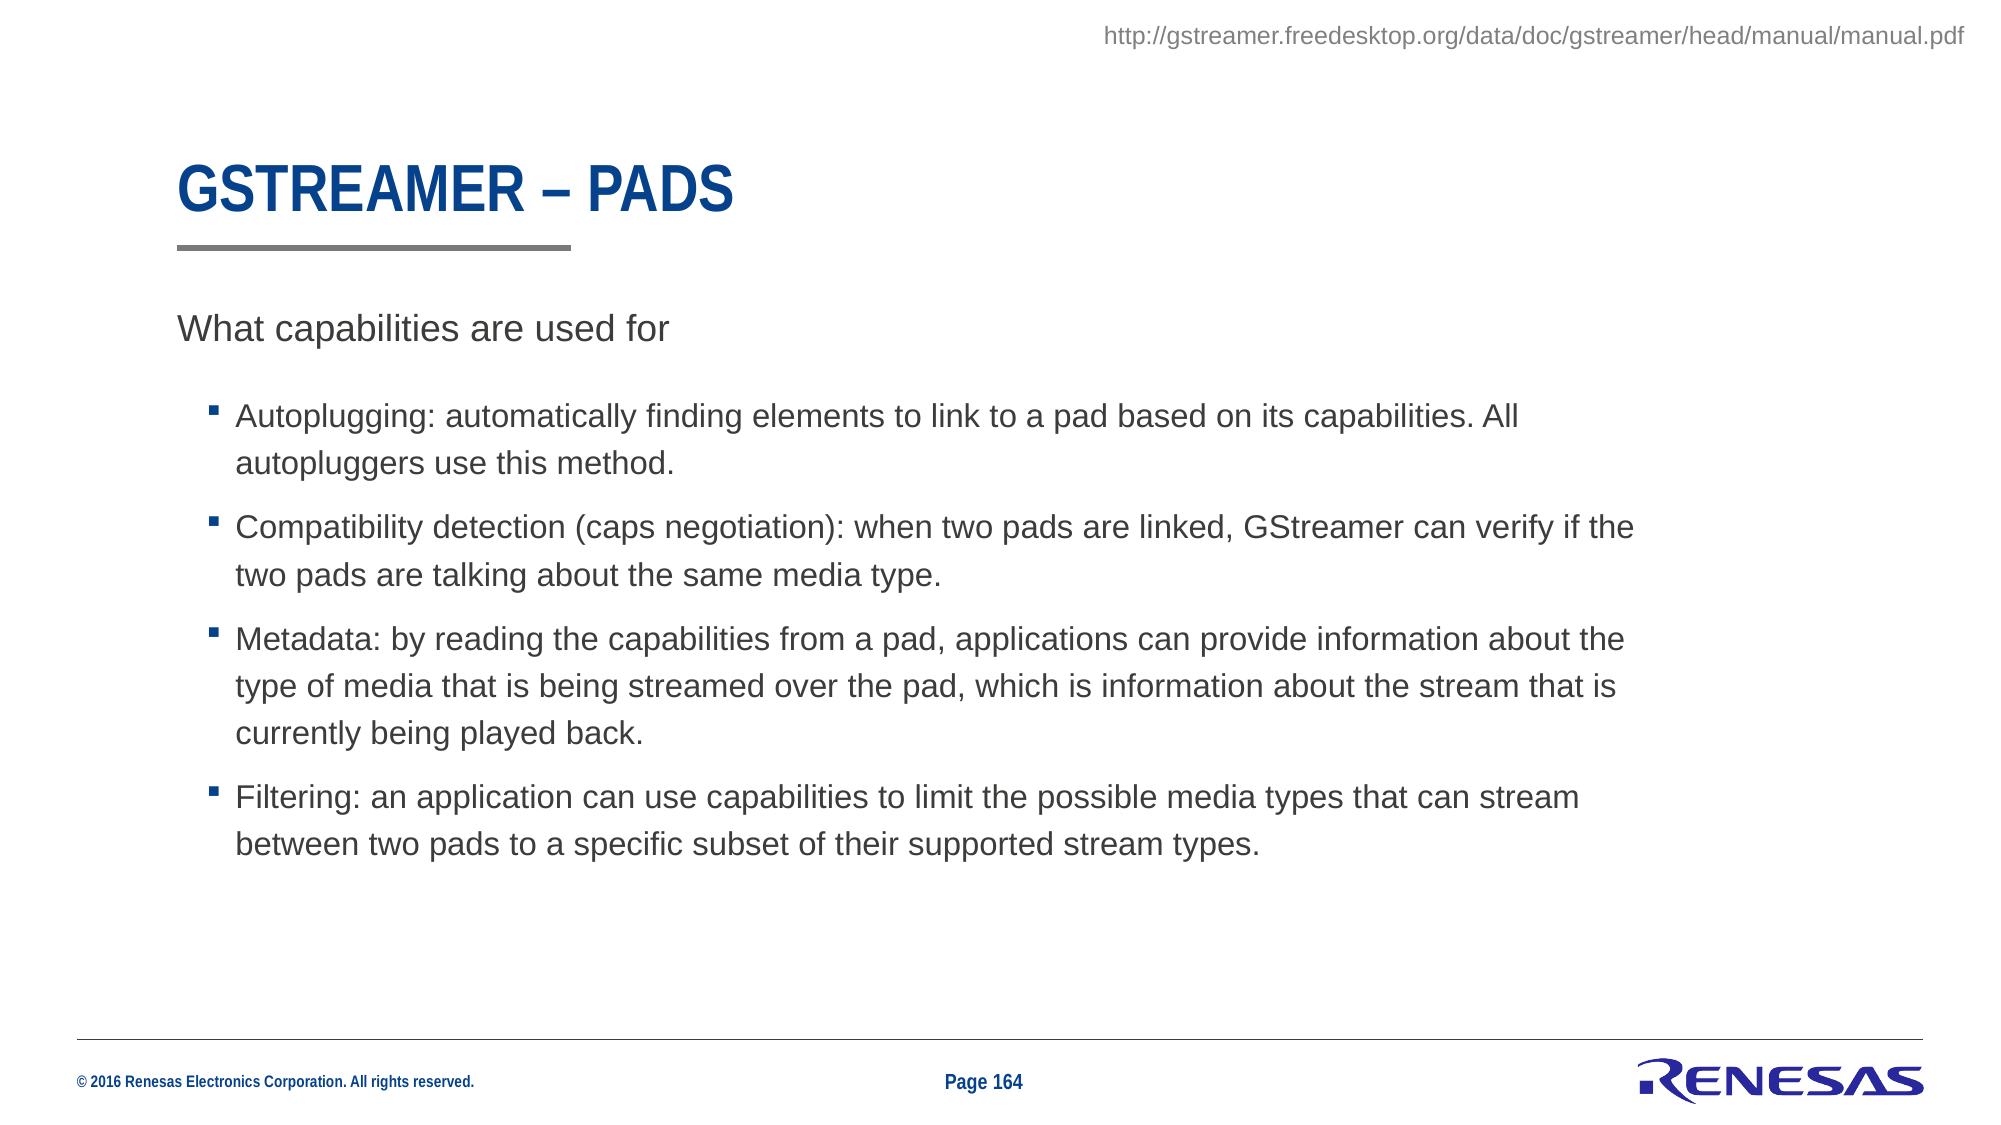

http://gstreamer.freedesktop.org/data/doc/gstreamer/head/manual/manual.pdf
# GStreamer – Pads
What capabilities are used for
Autoplugging: automatically finding elements to link to a pad based on its capabilities. All autopluggers use this method.
Compatibility detection (caps negotiation): when two pads are linked, GStreamer can verify if the two pads are talking about the same media type.
Metadata: by reading the capabilities from a pad, applications can provide information about the type of media that is being streamed over the pad, which is information about the stream that is currently being played back.
Filtering: an application can use capabilities to limit the possible media types that can stream between two pads to a specific subset of their supported stream types.
Page 164